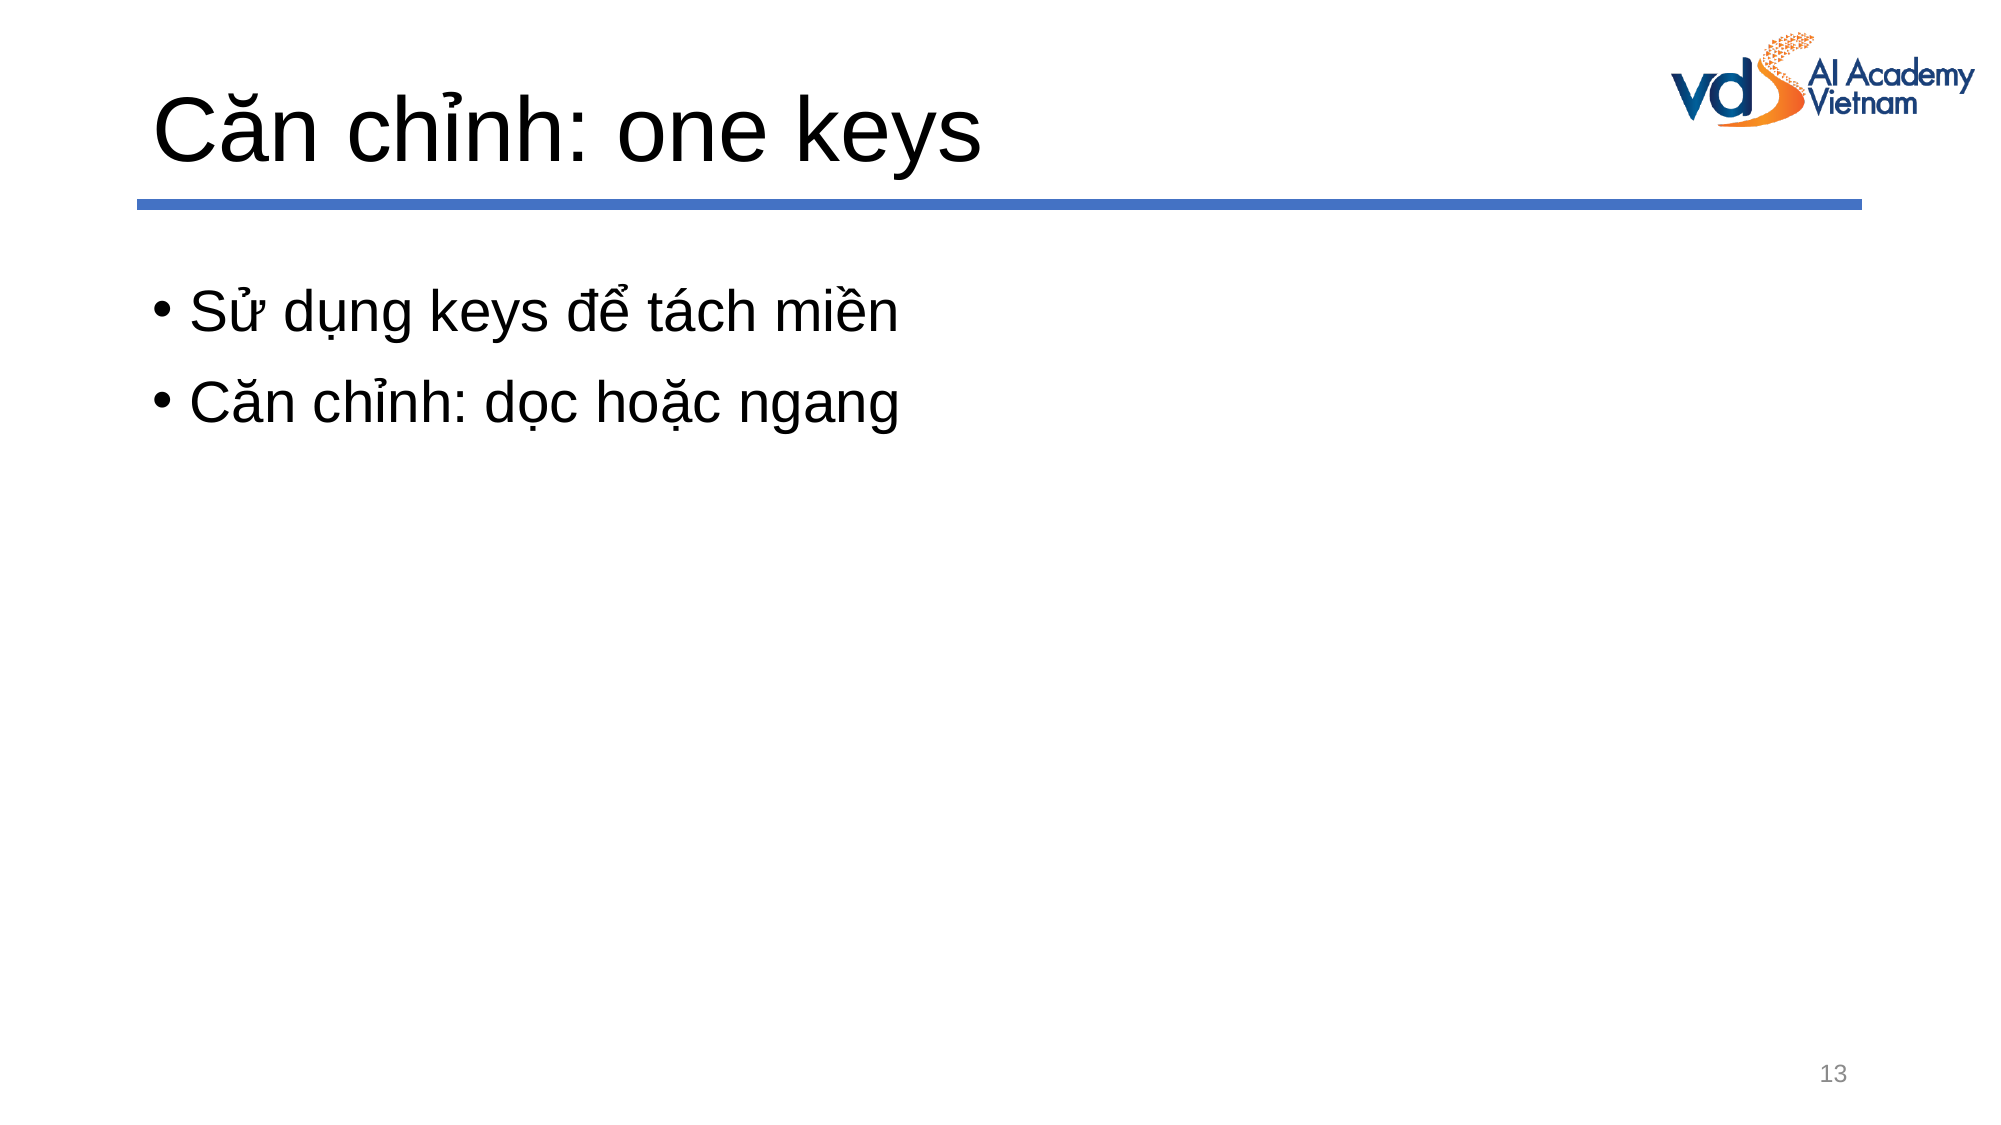

# Căn chỉnh: one keys
Sử dụng keys để tách miền
Căn chỉnh: dọc hoặc ngang

13